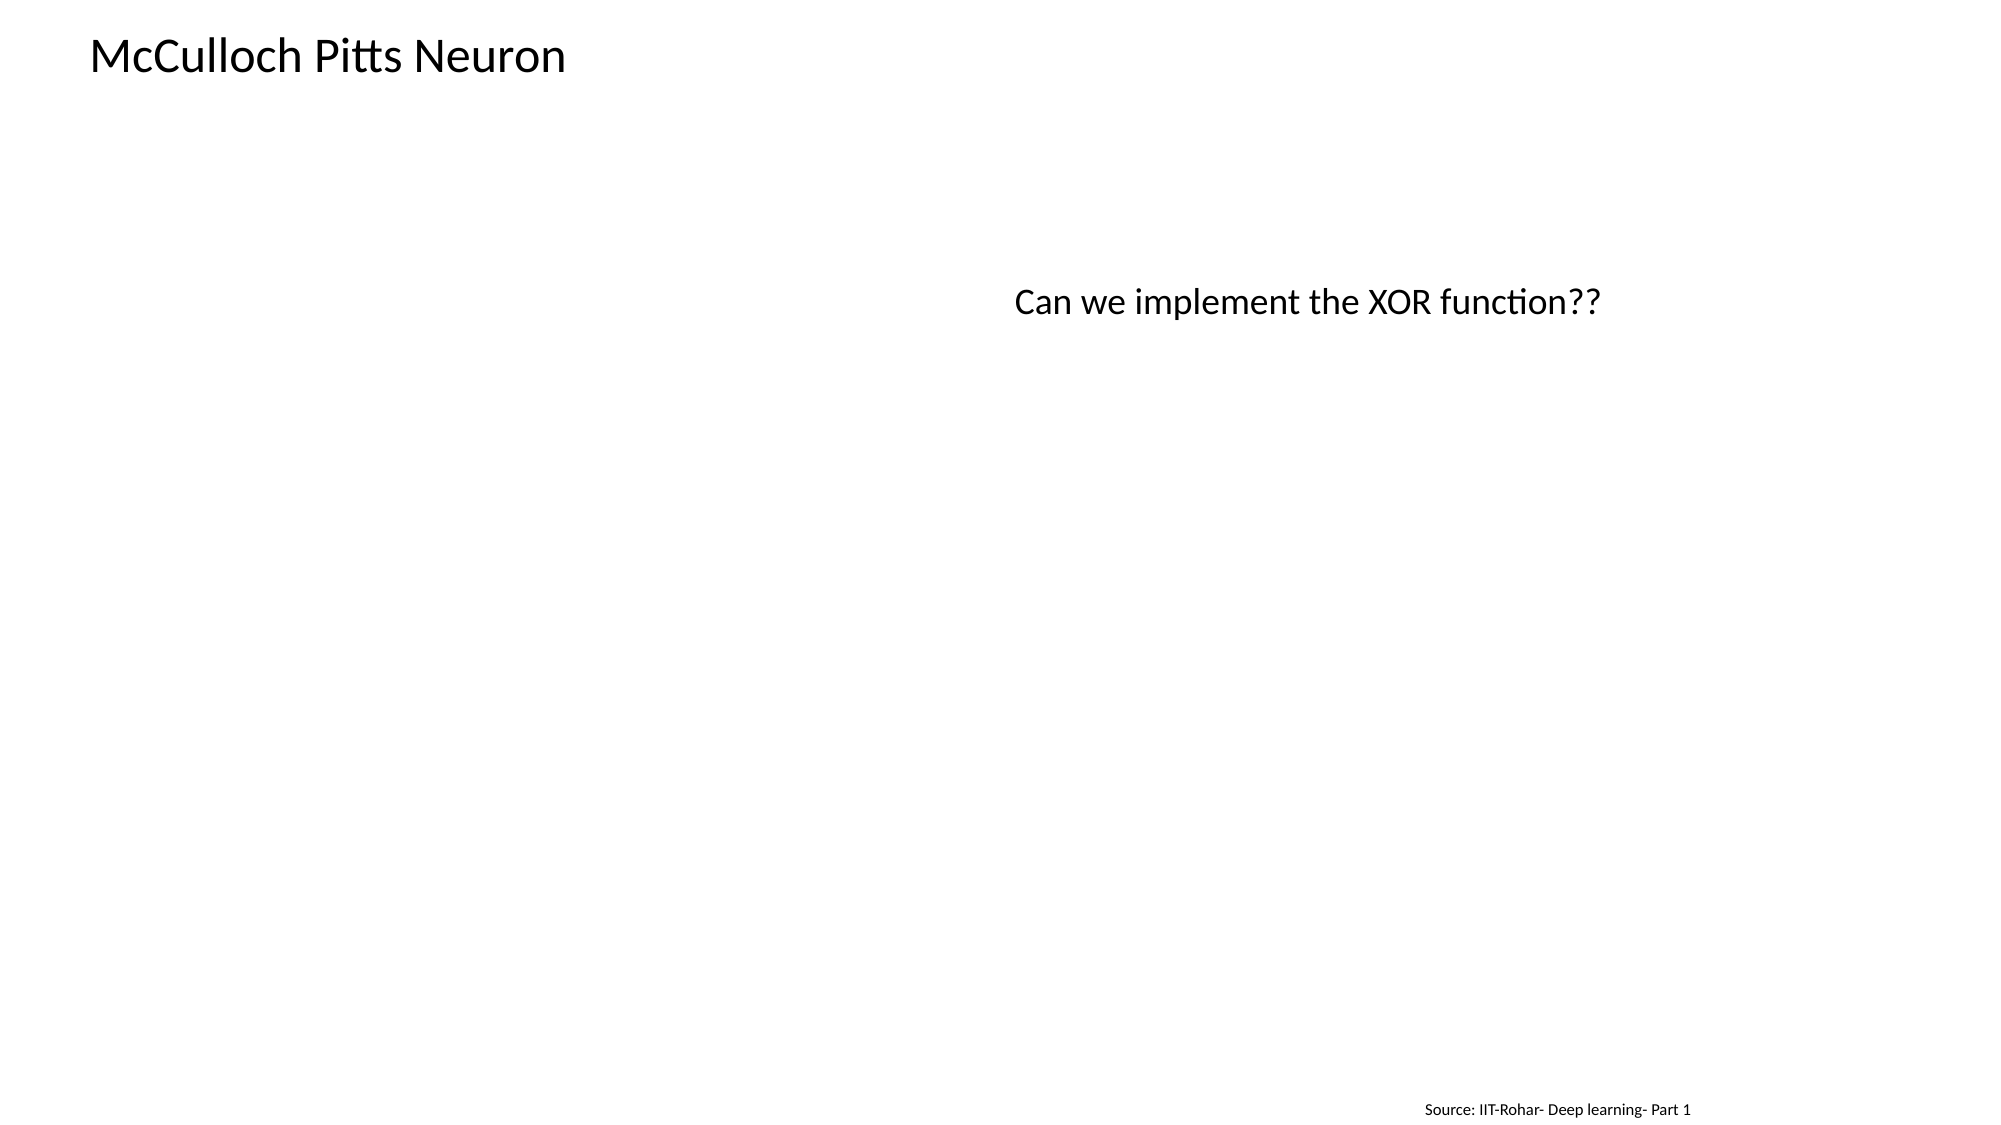

# McCulloch Pitts Neuron
Can we implement the XOR function??

Source: IIT-Rohar- Deep learning- Part 1